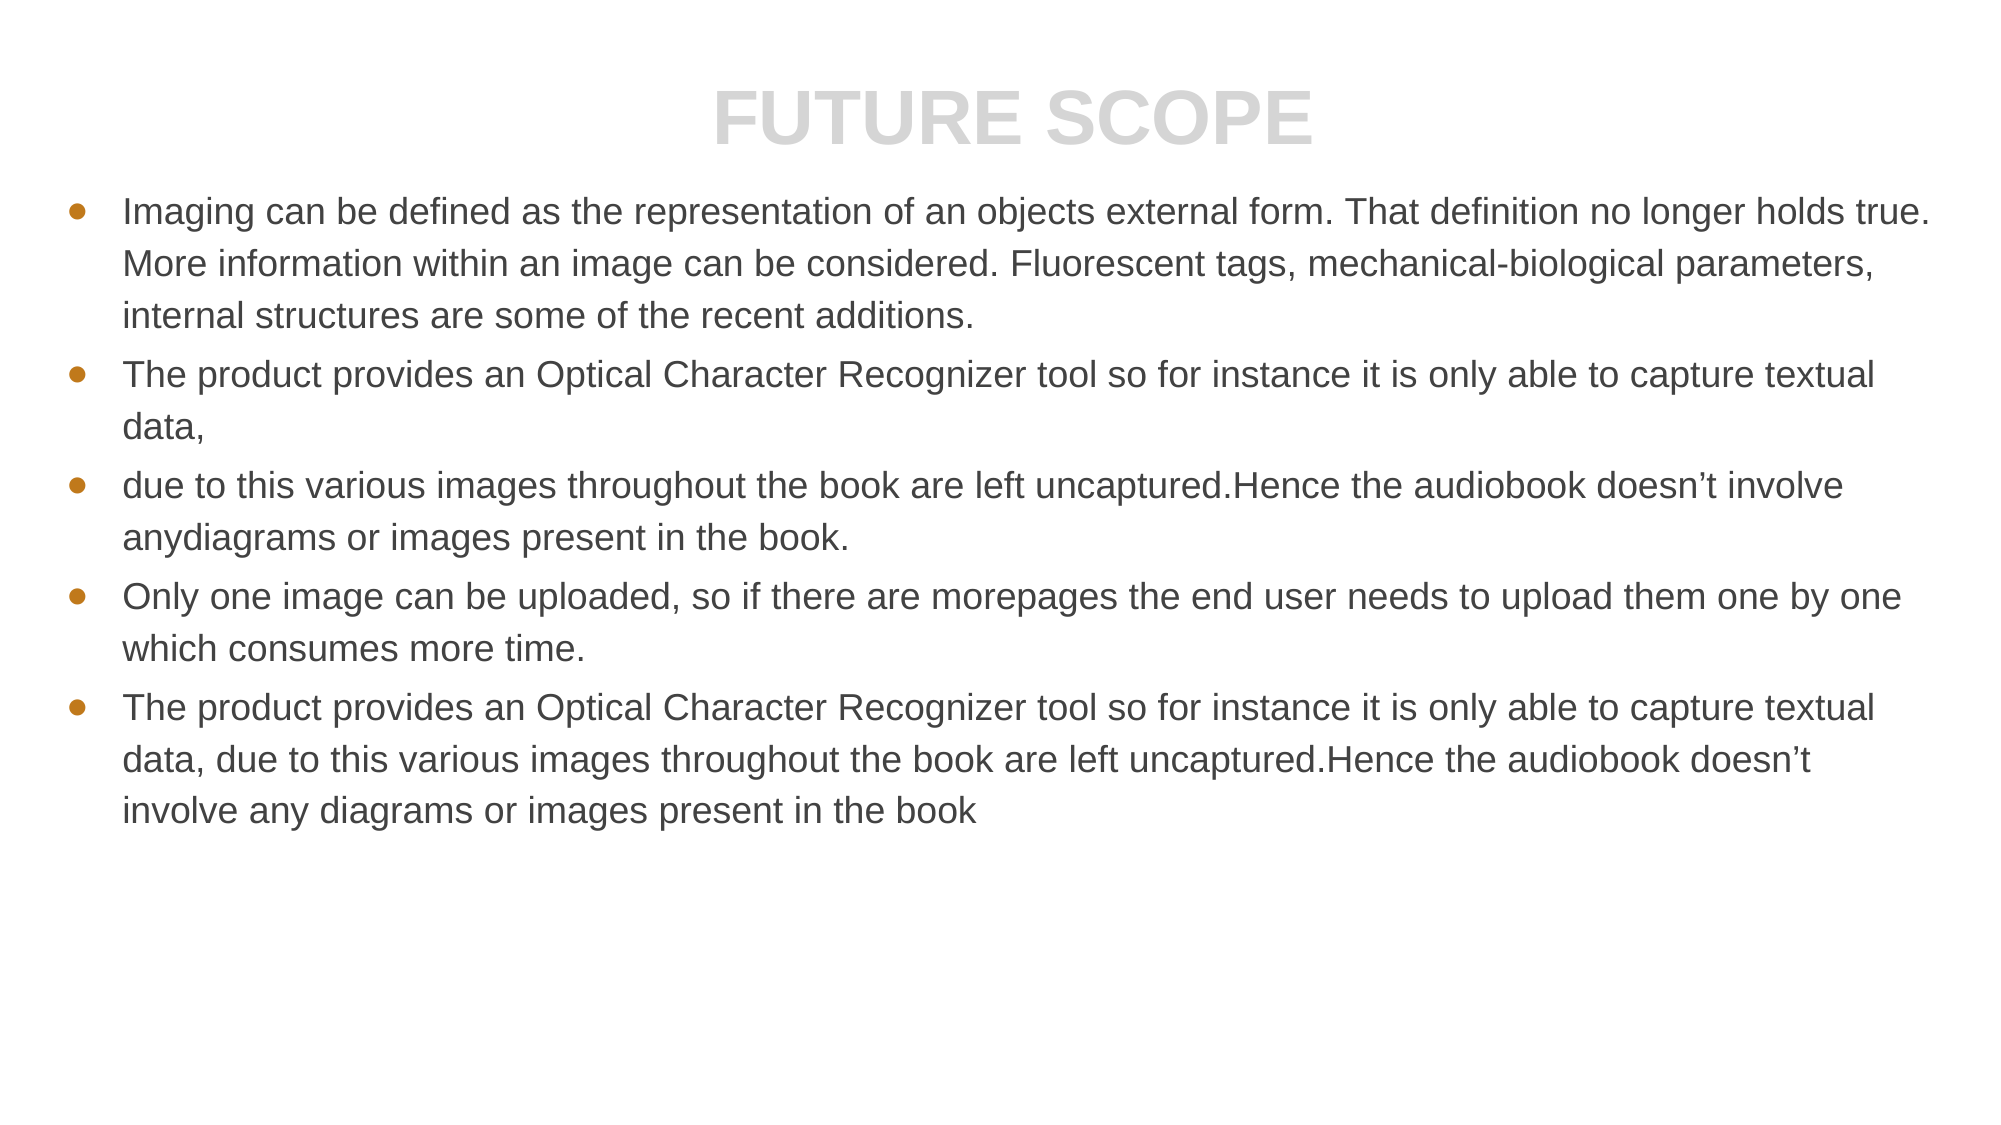

# FUTURE SCOPE
Imaging can be defined as the representation of an objects external form. That definition no longer holds true. More information within an image can be considered. Fluorescent tags, mechanical-biological parameters, internal structures are some of the recent additions.
The product provides an Optical Character Recognizer tool so for instance it is only able to capture textual data,
due to this various images throughout the book are left uncaptured.Hence the audiobook doesn’t involve anydiagrams or images present in the book.
Only one image can be uploaded, so if there are morepages the end user needs to upload them one by one which consumes more time.
The product provides an Optical Character Recognizer tool so for instance it is only able to capture textual data, due to this various images throughout the book are left uncaptured.Hence the audiobook doesn’t involve any diagrams or images present in the book